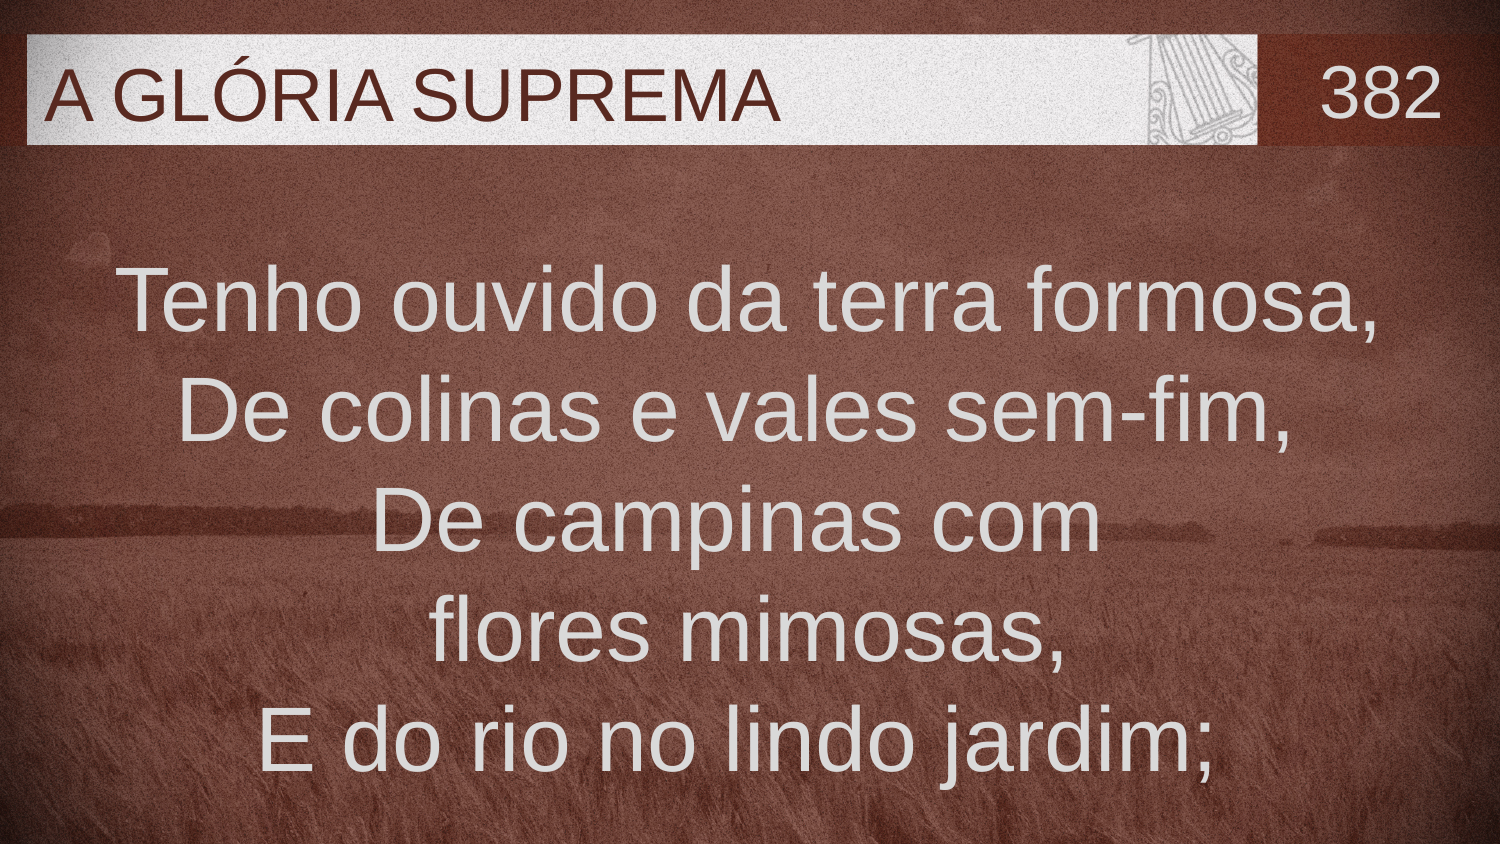

# A GLÓRIA SUPREMA
382
Tenho ouvido da terra formosa,
De colinas e vales sem-fim,
De campinas com
flores mimosas,
E do rio no lindo jardim;